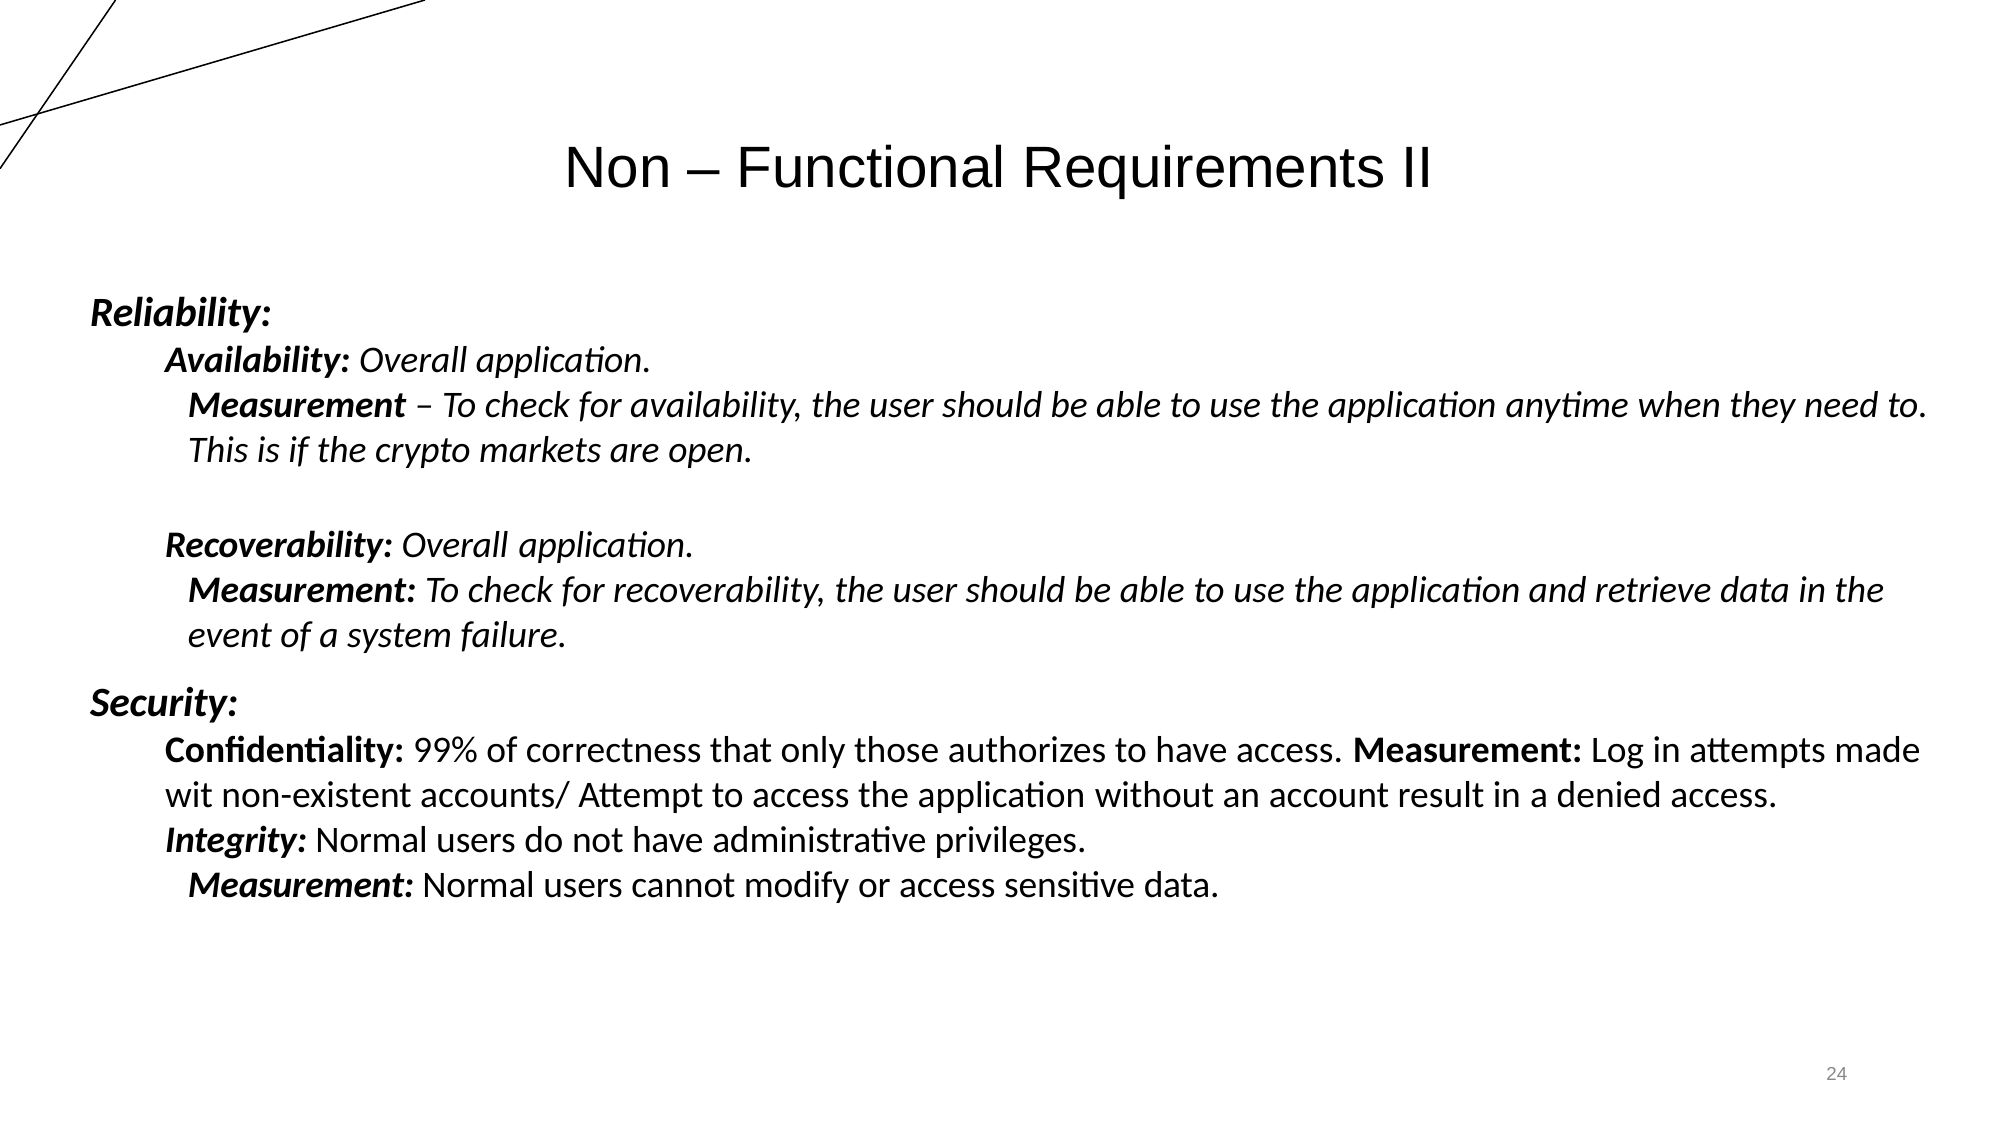

# Non – Functional Requirements II
Reliability:
Availability: Overall application.
Measurement – To check for availability, the user should be able to use the application anytime when they need to. This is if the crypto markets are open.
Recoverability: Overall application.
Measurement: To check for recoverability, the user should be able to use the application and retrieve data in the event of a system failure.
Security:
Confidentiality: 99% of correctness that only those authorizes to have access. Measurement: Log in attempts made wit non-existent accounts/ Attempt to access the application without an account result in a denied access.
Integrity: Normal users do not have administrative privileges.
Measurement: Normal users cannot modify or access sensitive data.

24